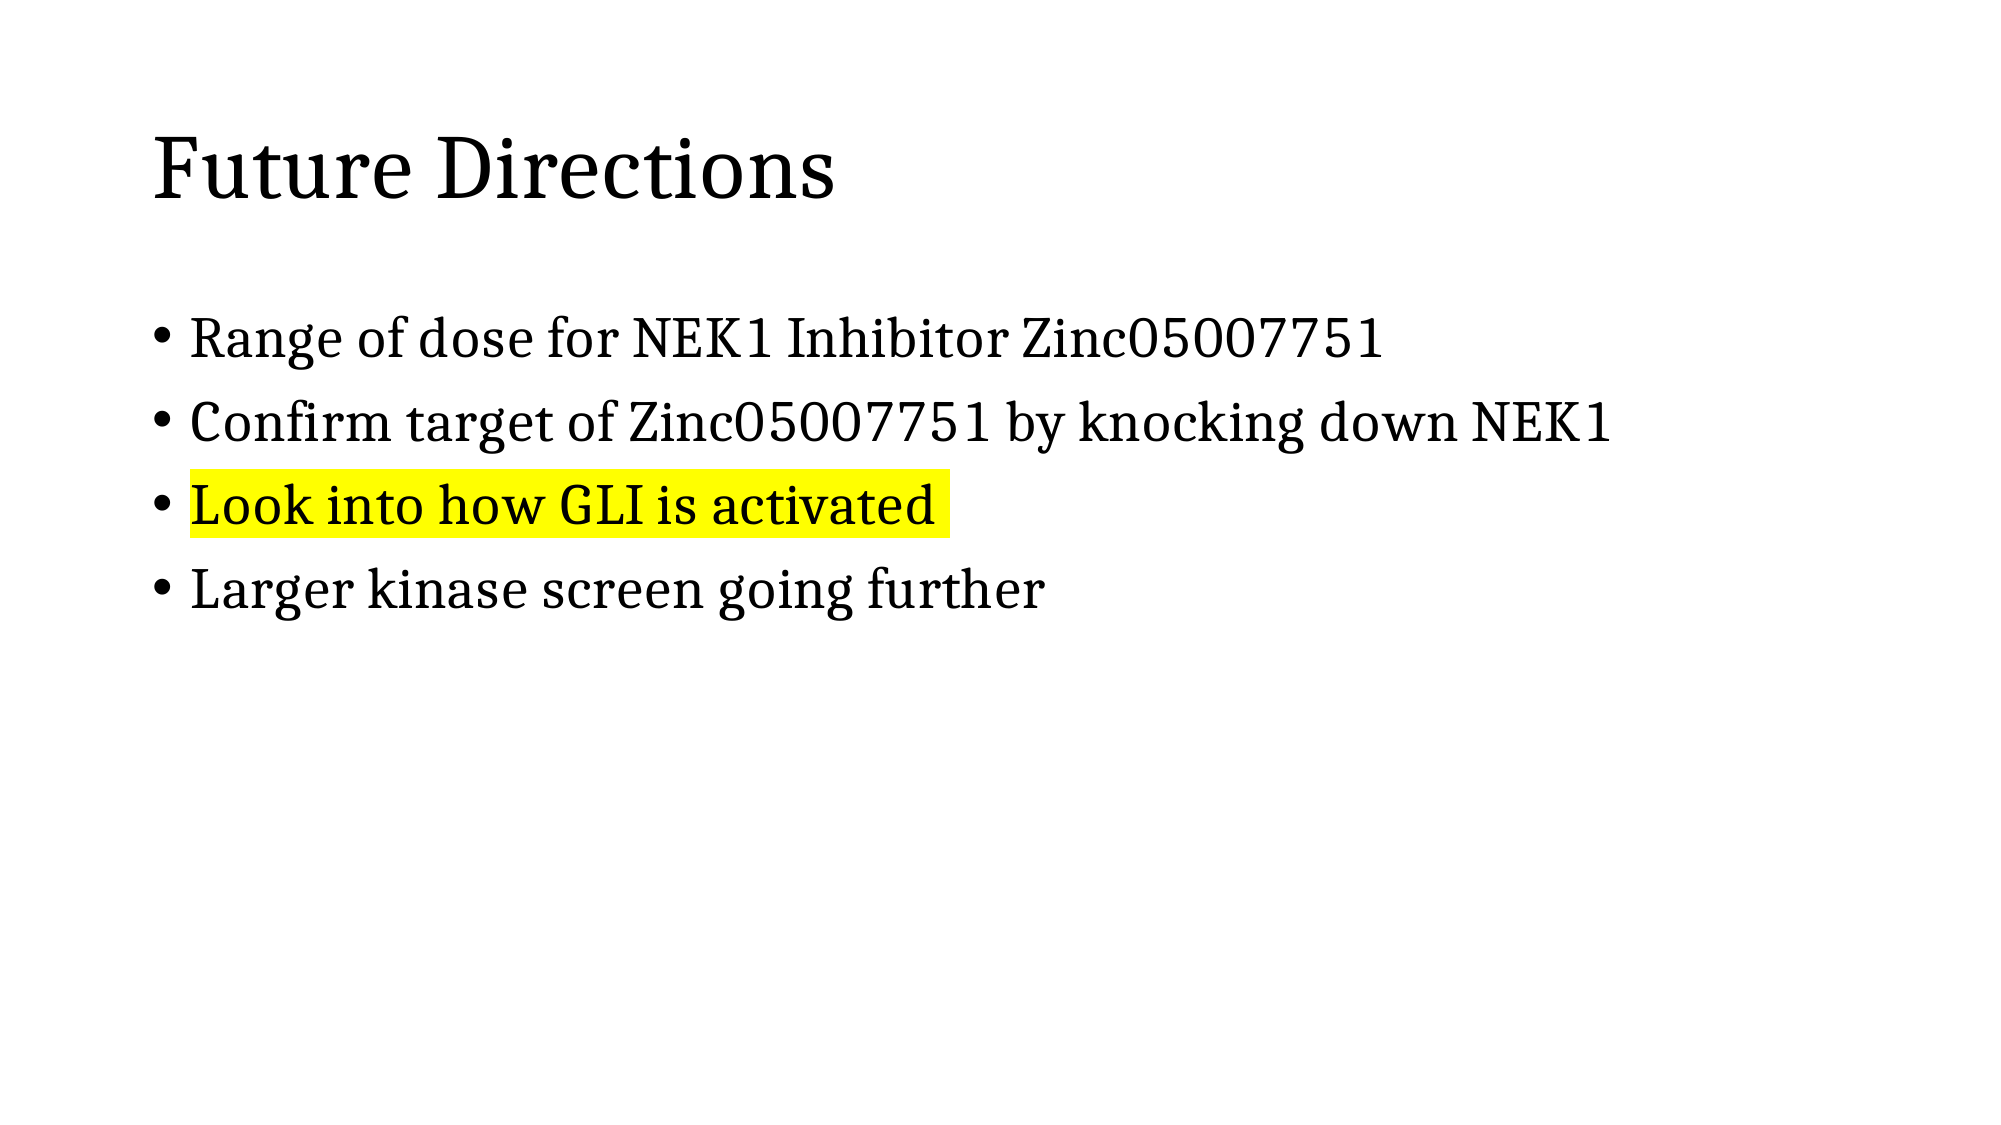

# Future Directions
Range of dose for NEK1 Inhibitor Zinc05007751
Confirm target of Zinc05007751 by knocking down NEK1
Look into how GLI is activated
Larger kinase screen going further